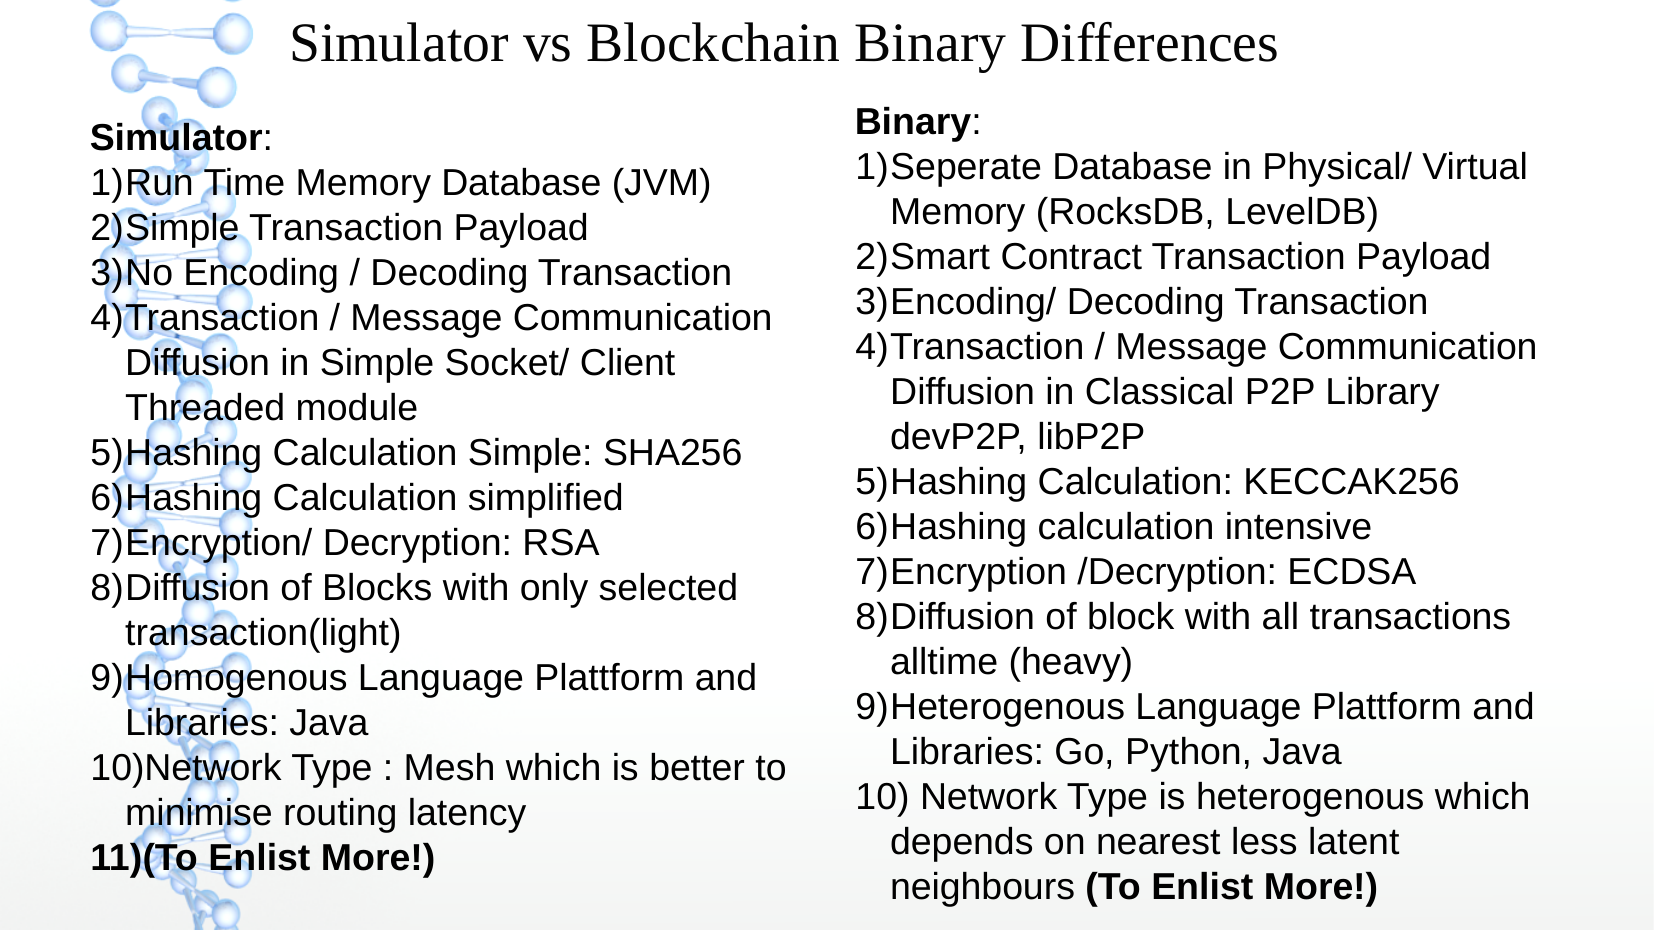

Simulator vs Blockchain Binary Differences
Binary:
Seperate Database in Physical/ Virtual Memory (RocksDB, LevelDB)
Smart Contract Transaction Payload
Encoding/ Decoding Transaction
Transaction / Message Communication Diffusion in Classical P2P Library devP2P, libP2P
Hashing Calculation: KECCAK256
Hashing calculation intensive
Encryption /Decryption: ECDSA
Diffusion of block with all transactions alltime (heavy)
Heterogenous Language Plattform and Libraries: Go, Python, Java
 Network Type is heterogenous which depends on nearest less latent neighbours (To Enlist More!)
Simulator:
Run Time Memory Database (JVM)
Simple Transaction Payload
No Encoding / Decoding Transaction
Transaction / Message Communication Diffusion in Simple Socket/ Client Threaded module
Hashing Calculation Simple: SHA256
Hashing Calculation simplified
Encryption/ Decryption: RSA
Diffusion of Blocks with only selected transaction(light)
Homogenous Language Plattform and Libraries: Java
Network Type : Mesh which is better to minimise routing latency
(To Enlist More!)